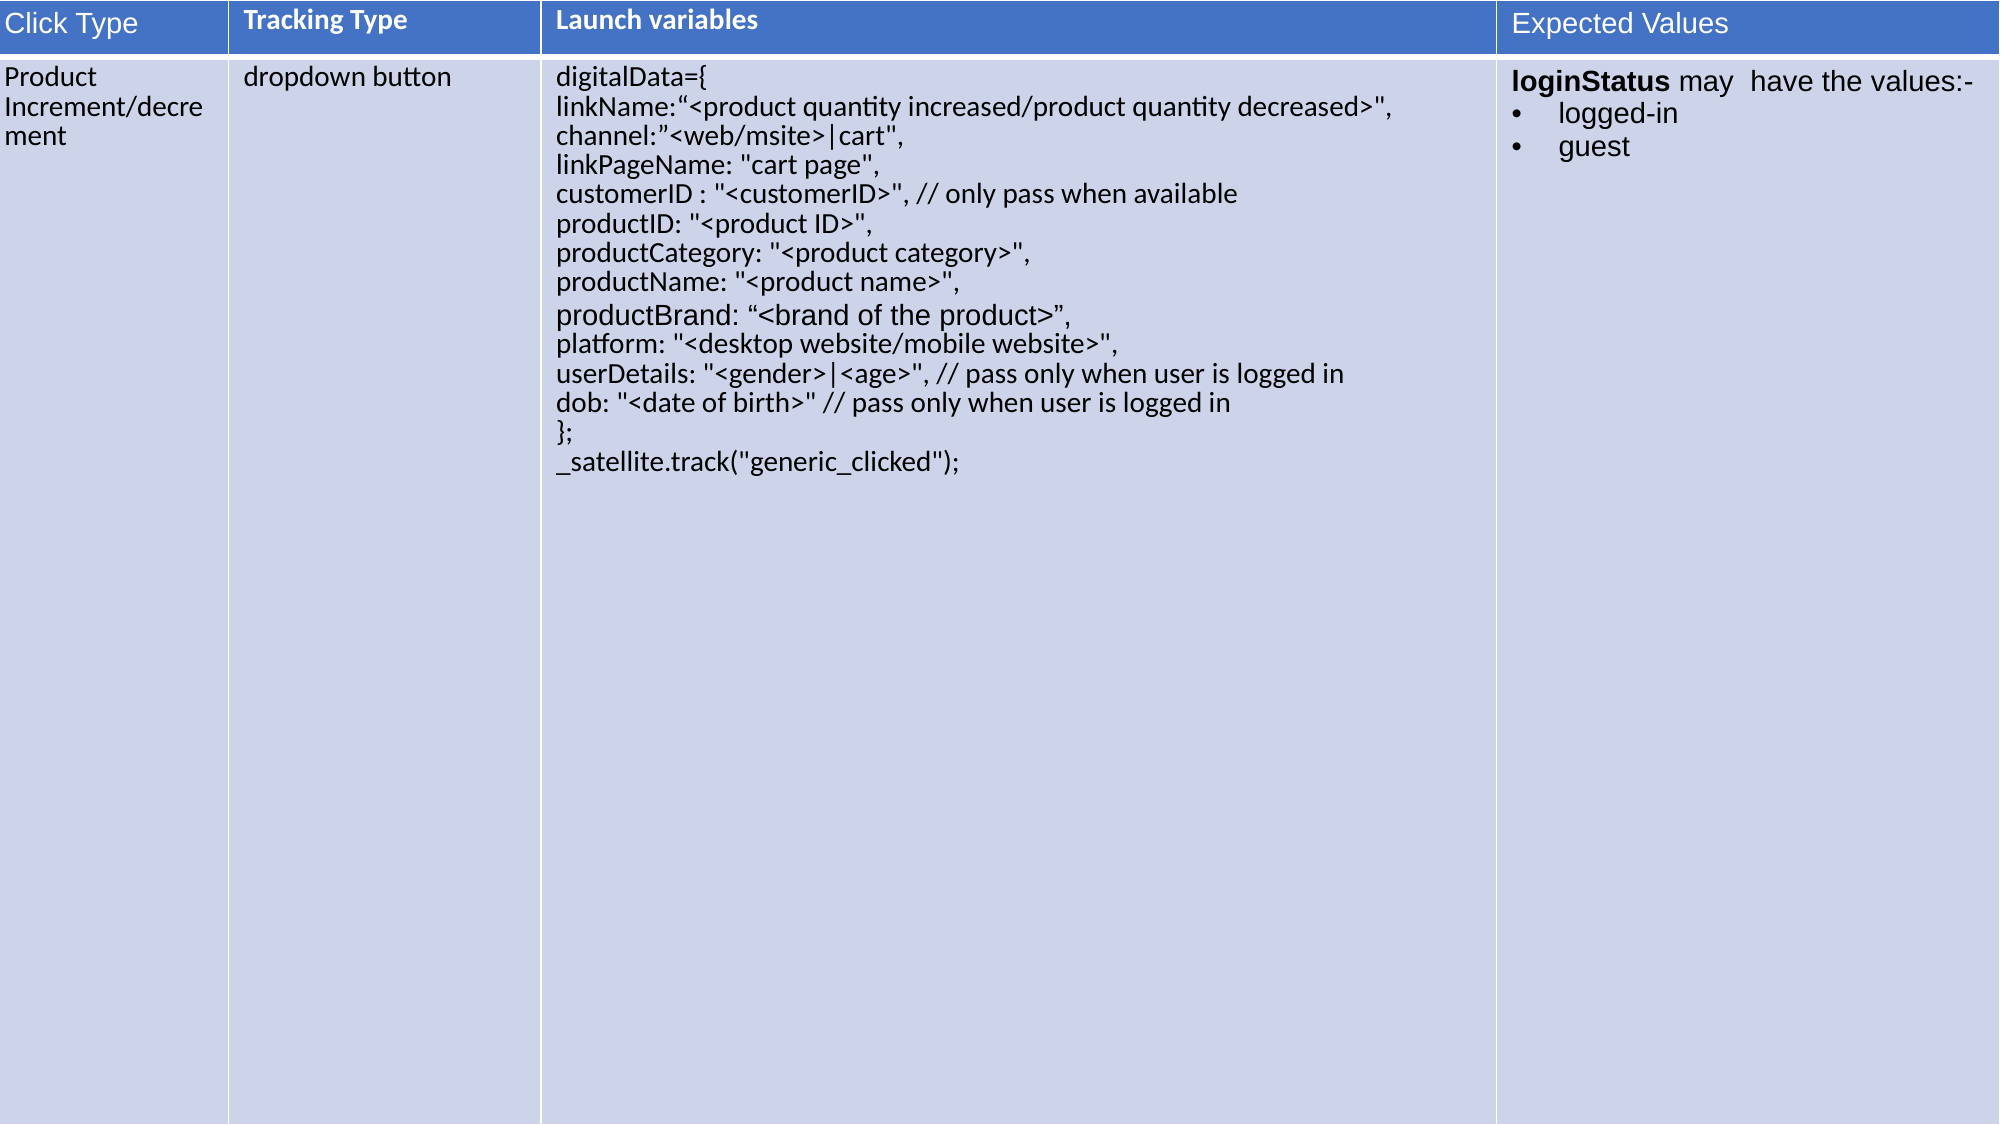

| Click Type | Tracking Type | Launch variables | Expected Values |
| --- | --- | --- | --- |
| Product Increment​/decrement | dropdown button​ | digitalData={​ linkName:“<product quantity increased/product quantity decreased>",​ channel:”<web/msite>|cart",​ linkPageName: "cart page",​ customerID : "<customerID>", // only pass when available​ productID: "<product ID>",​ productCategory: "<product category>",​ productName: "<product name>",​ productBrand: “<brand of the product>”, platform: "<desktop website/mobile website>",​ userDetails: "<gender>|<age>", // pass only when user is logged in​ dob: "<date of birth>" // pass only when user is logged in​ };​ \_satellite.track("generic\_clicked");​ | loginStatus may have the values:- logged-in guest |